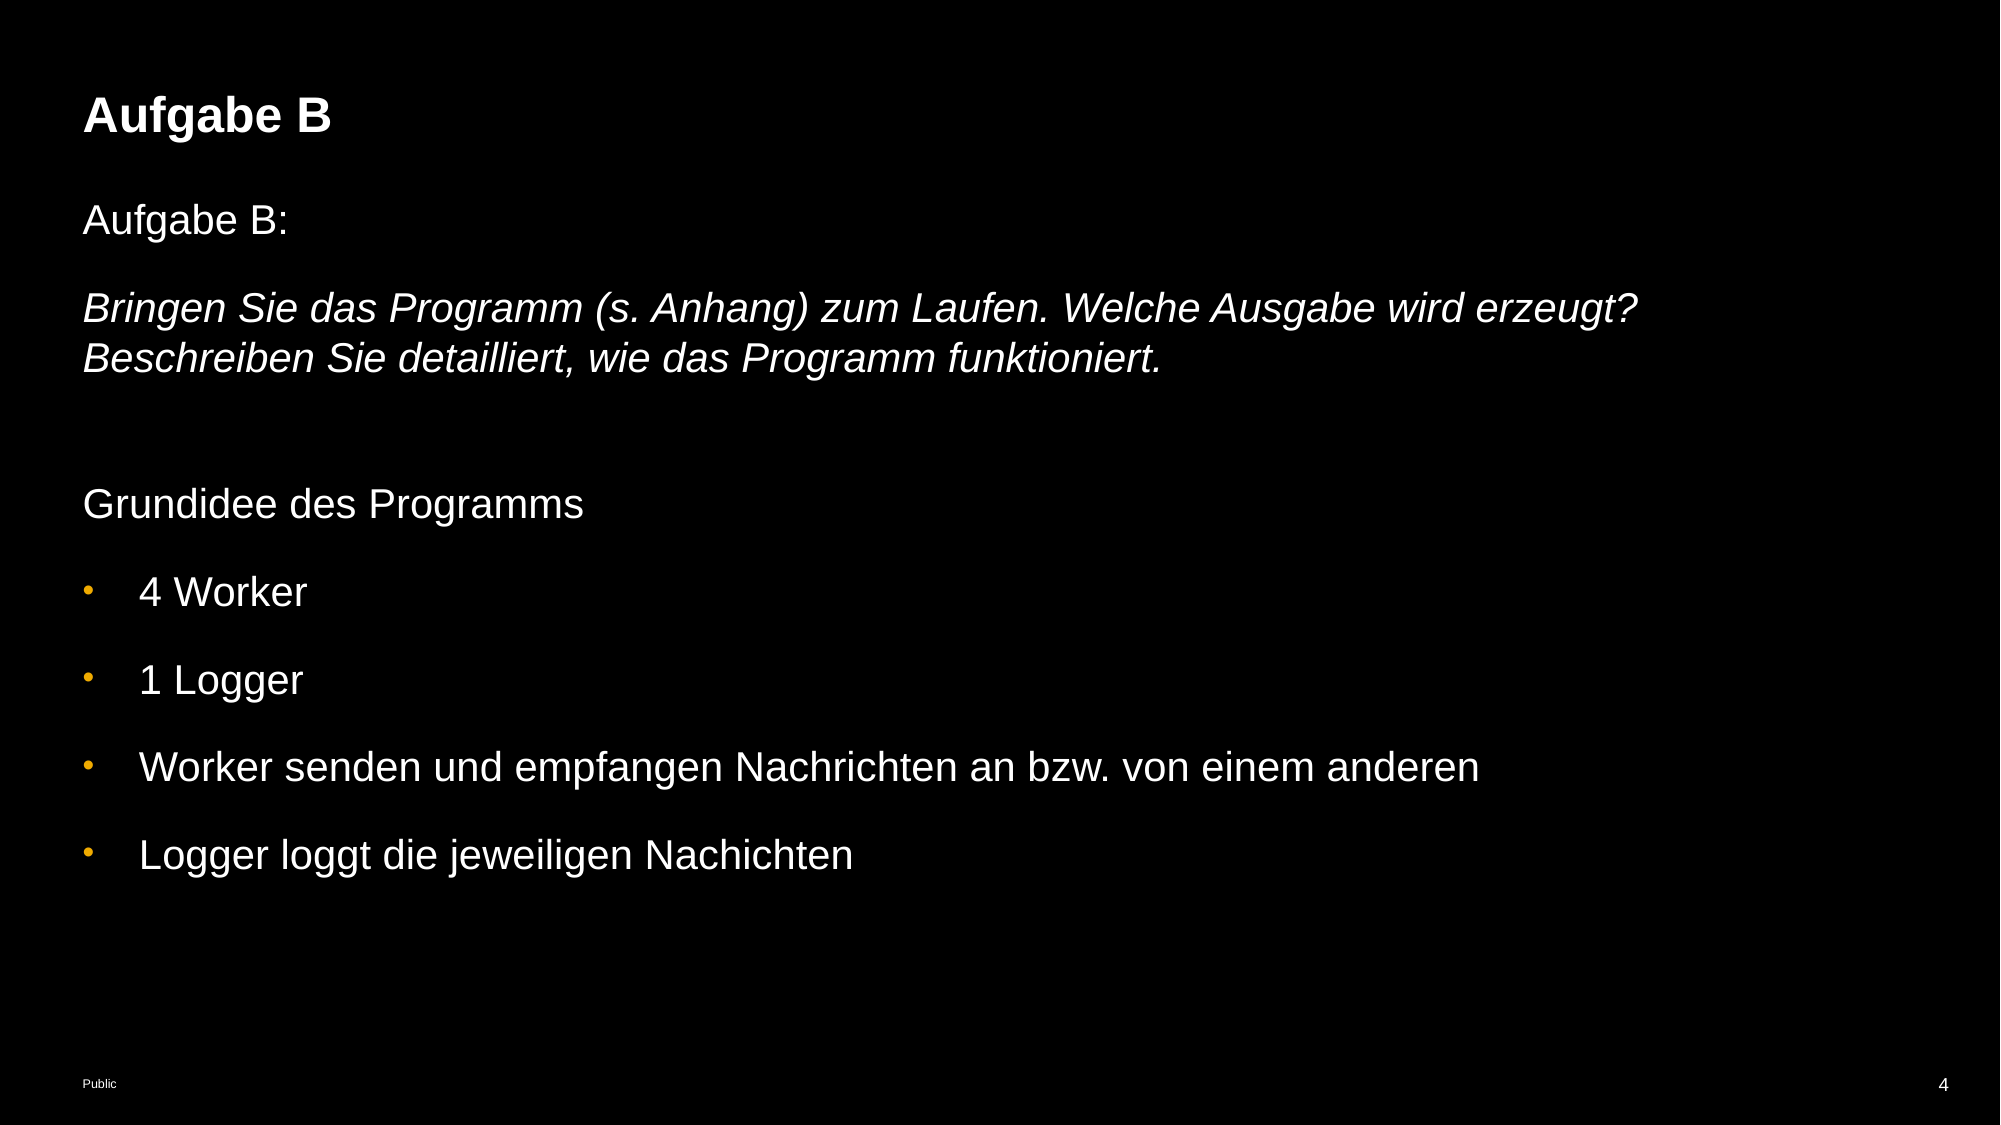

# Aufgabe B
Aufgabe B:
Bringen Sie das Programm (s. Anhang) zum Laufen. Welche Ausgabe wird erzeugt?
Beschreiben Sie detailliert, wie das Programm funktioniert.
Grundidee des Programms
4 Worker
1 Logger
Worker senden und empfangen Nachrichten an bzw. von einem anderen
Logger loggt die jeweiligen Nachichten